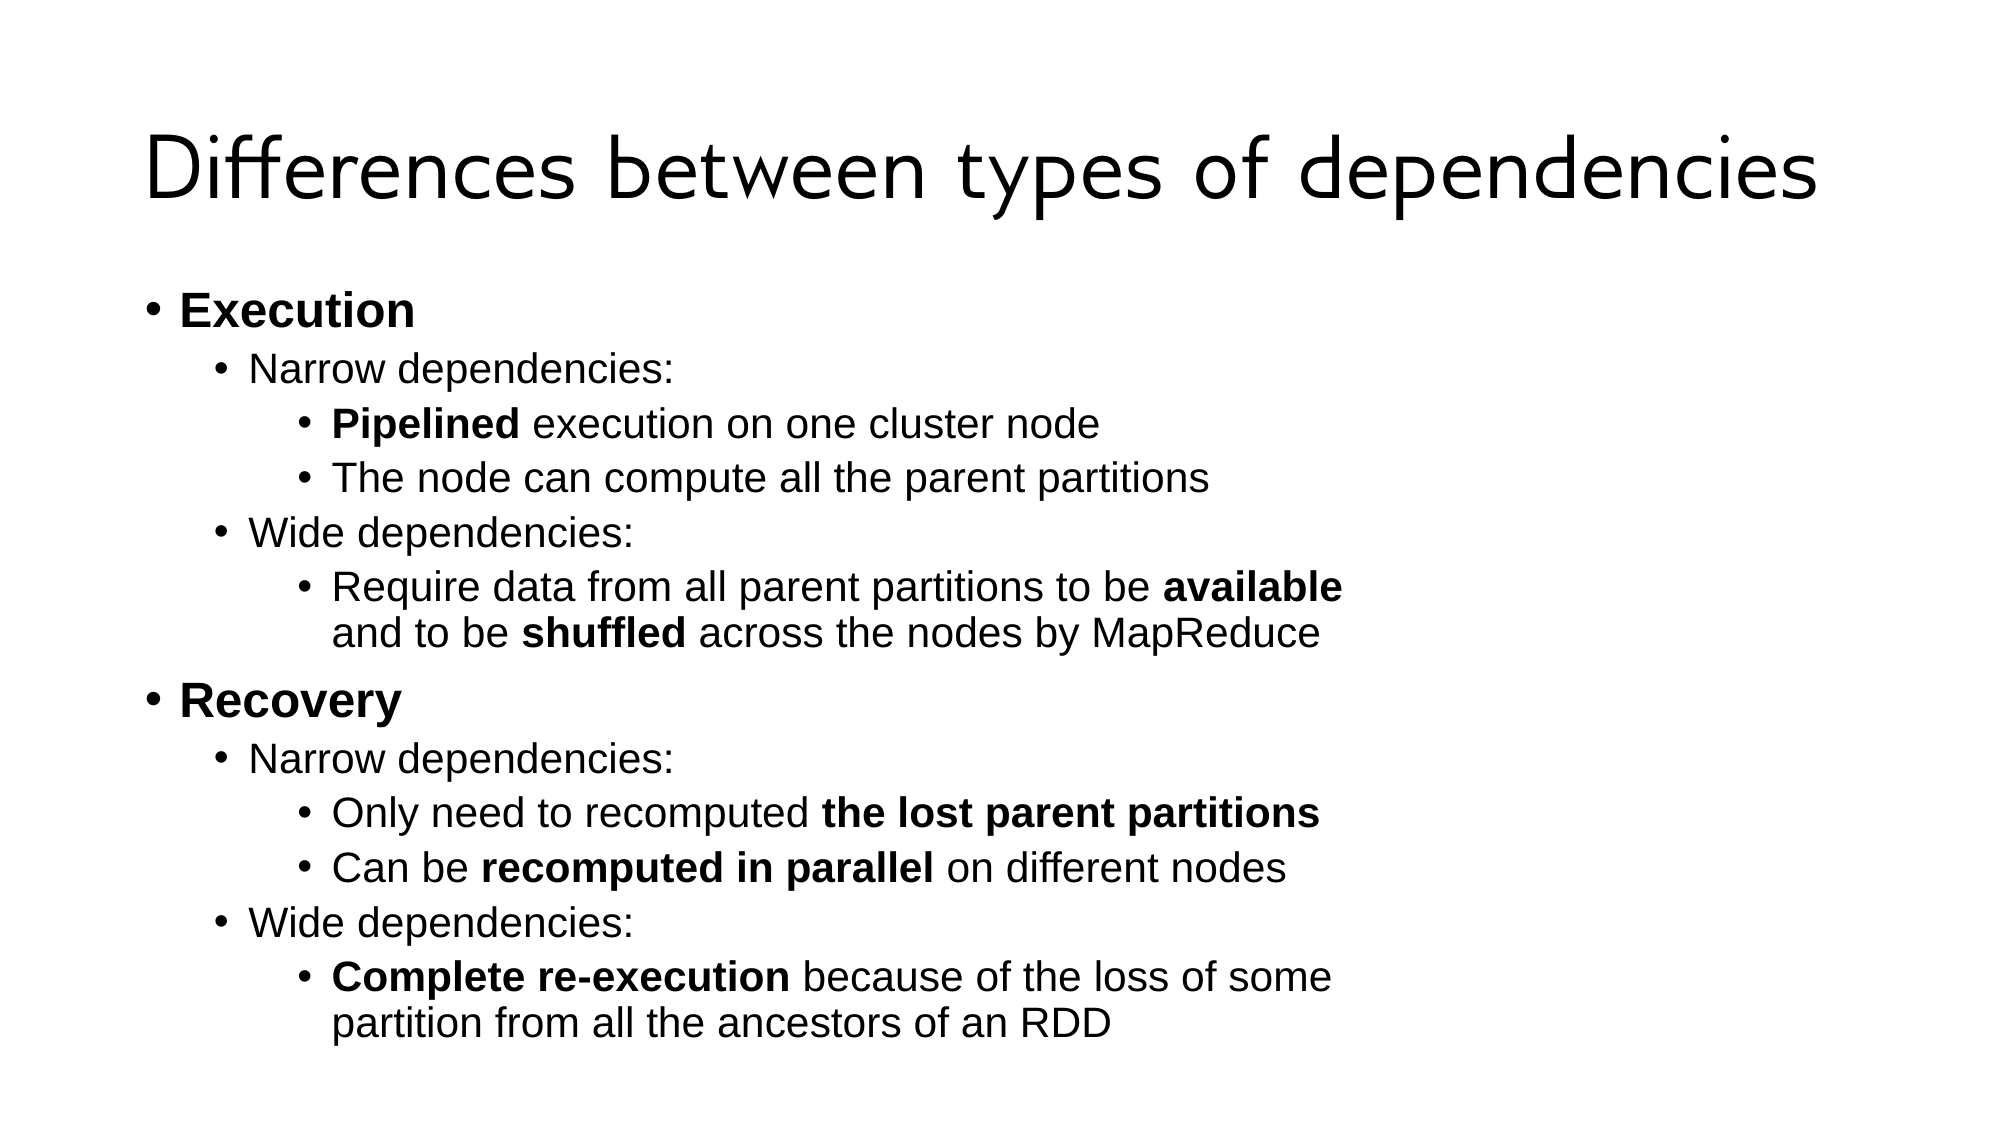

# Differences between types of dependencies
Execution
Narrow dependencies:
Pipelined execution on one cluster node
The node can compute all the parent partitions
Wide dependencies:
Require data from all parent partitions to be available and to be shuffled across the nodes by MapReduce
Recovery
Narrow dependencies:
Only need to recomputed the lost parent partitions
Can be recomputed in parallel on different nodes
Wide dependencies:
Complete re-execution because of the loss of some partition from all the ancestors of an RDD